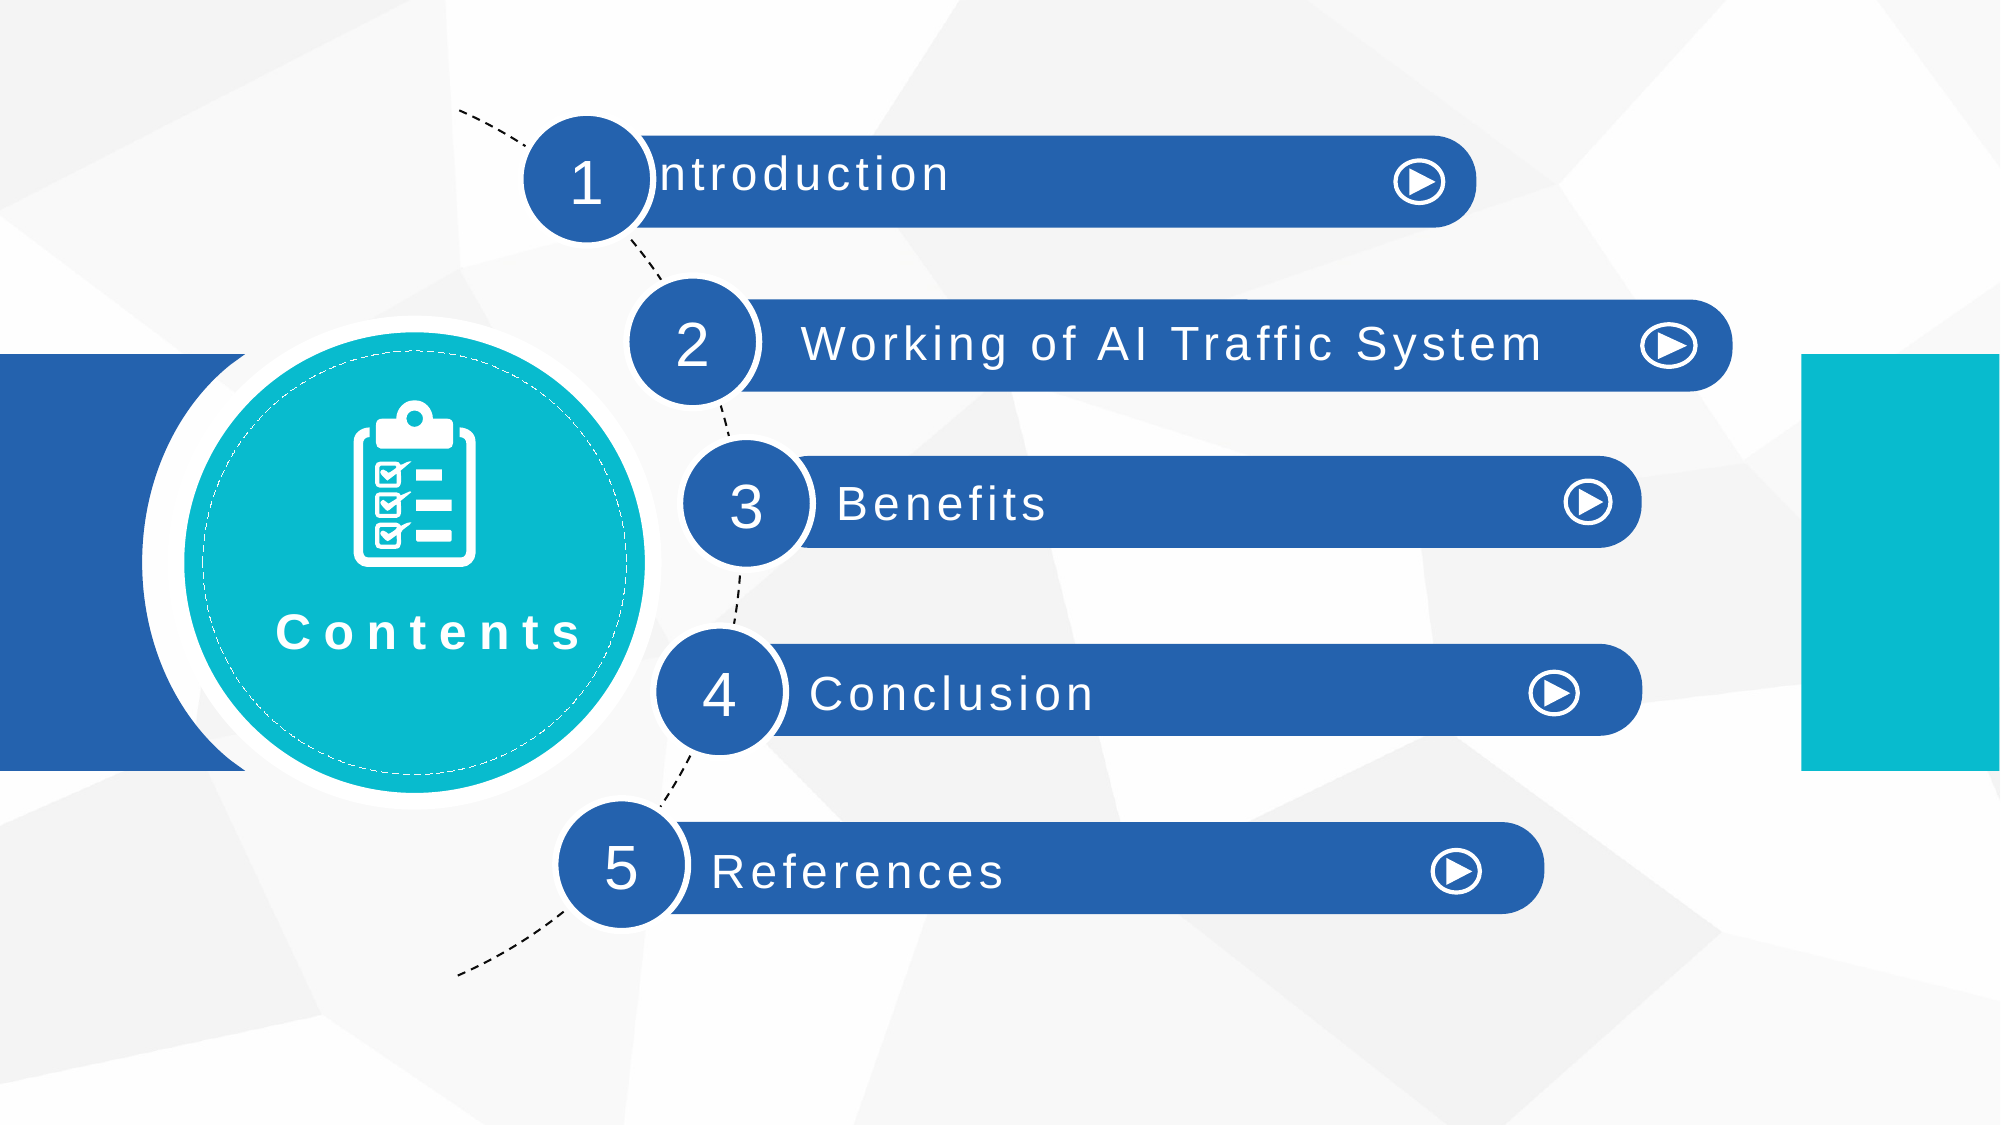

1
Introduction

2

Working of AI Traffic System

3

Benefits

Contents
4

Conclusion

5

References